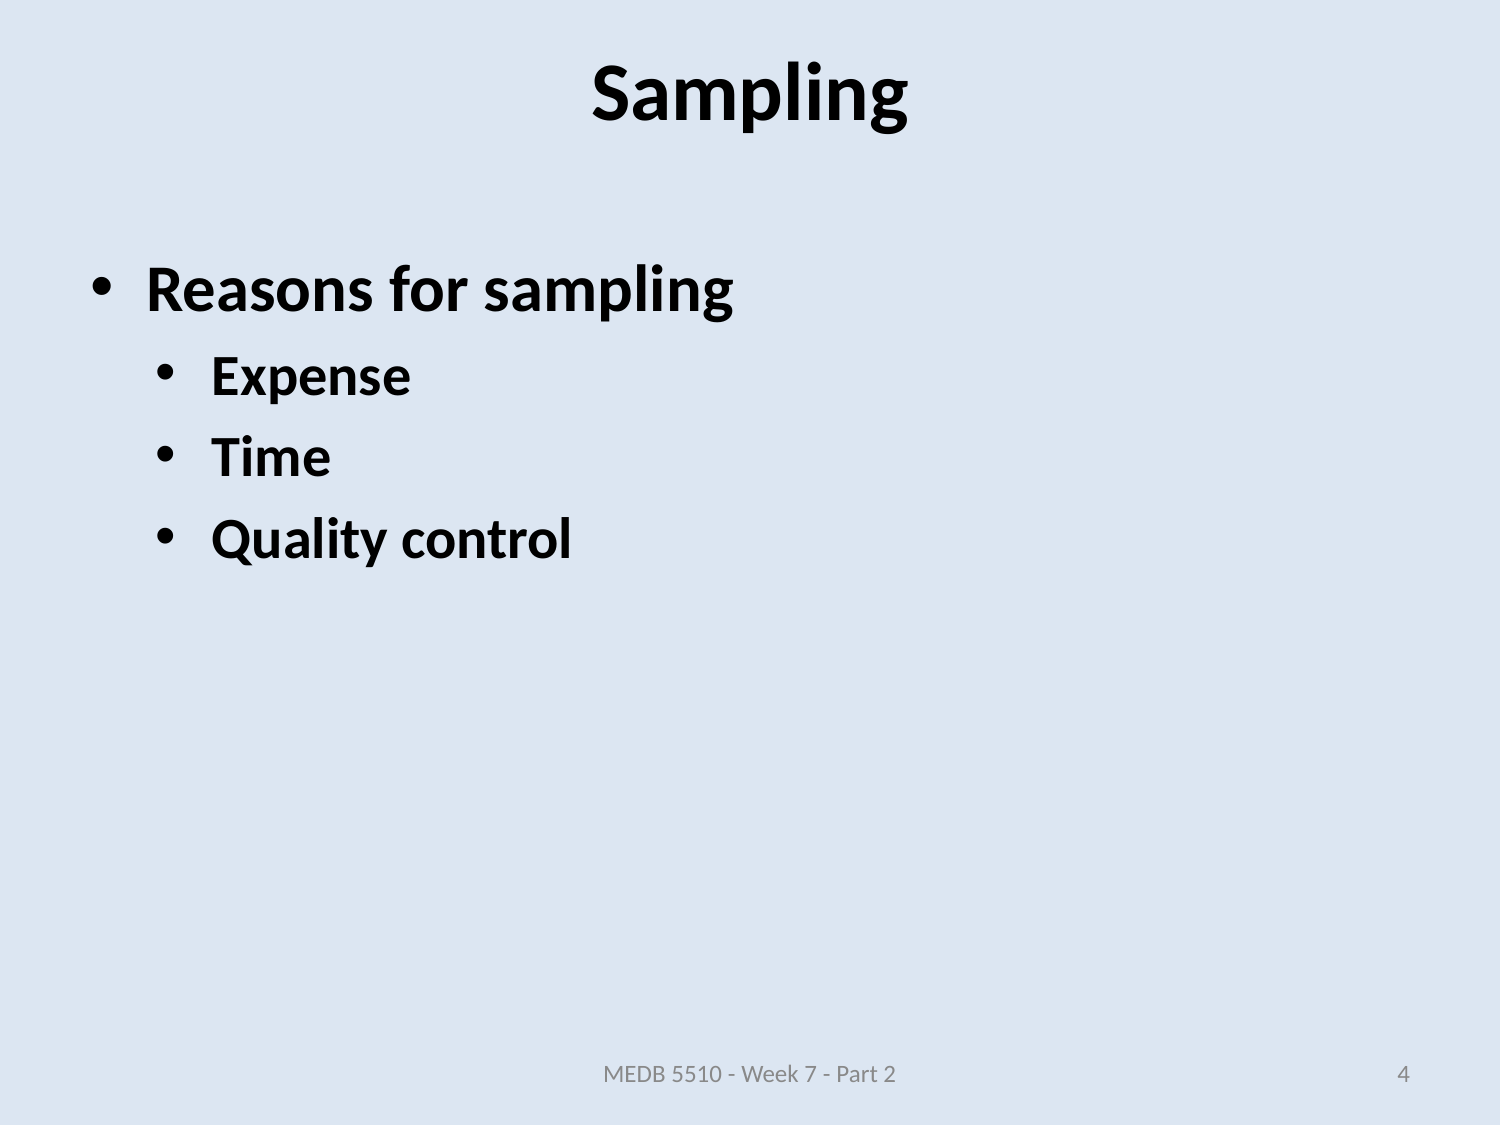

# Sampling
Reasons for sampling
Expense
Time
Quality control

MEDB 5510 - Week 7 - Part 2
4